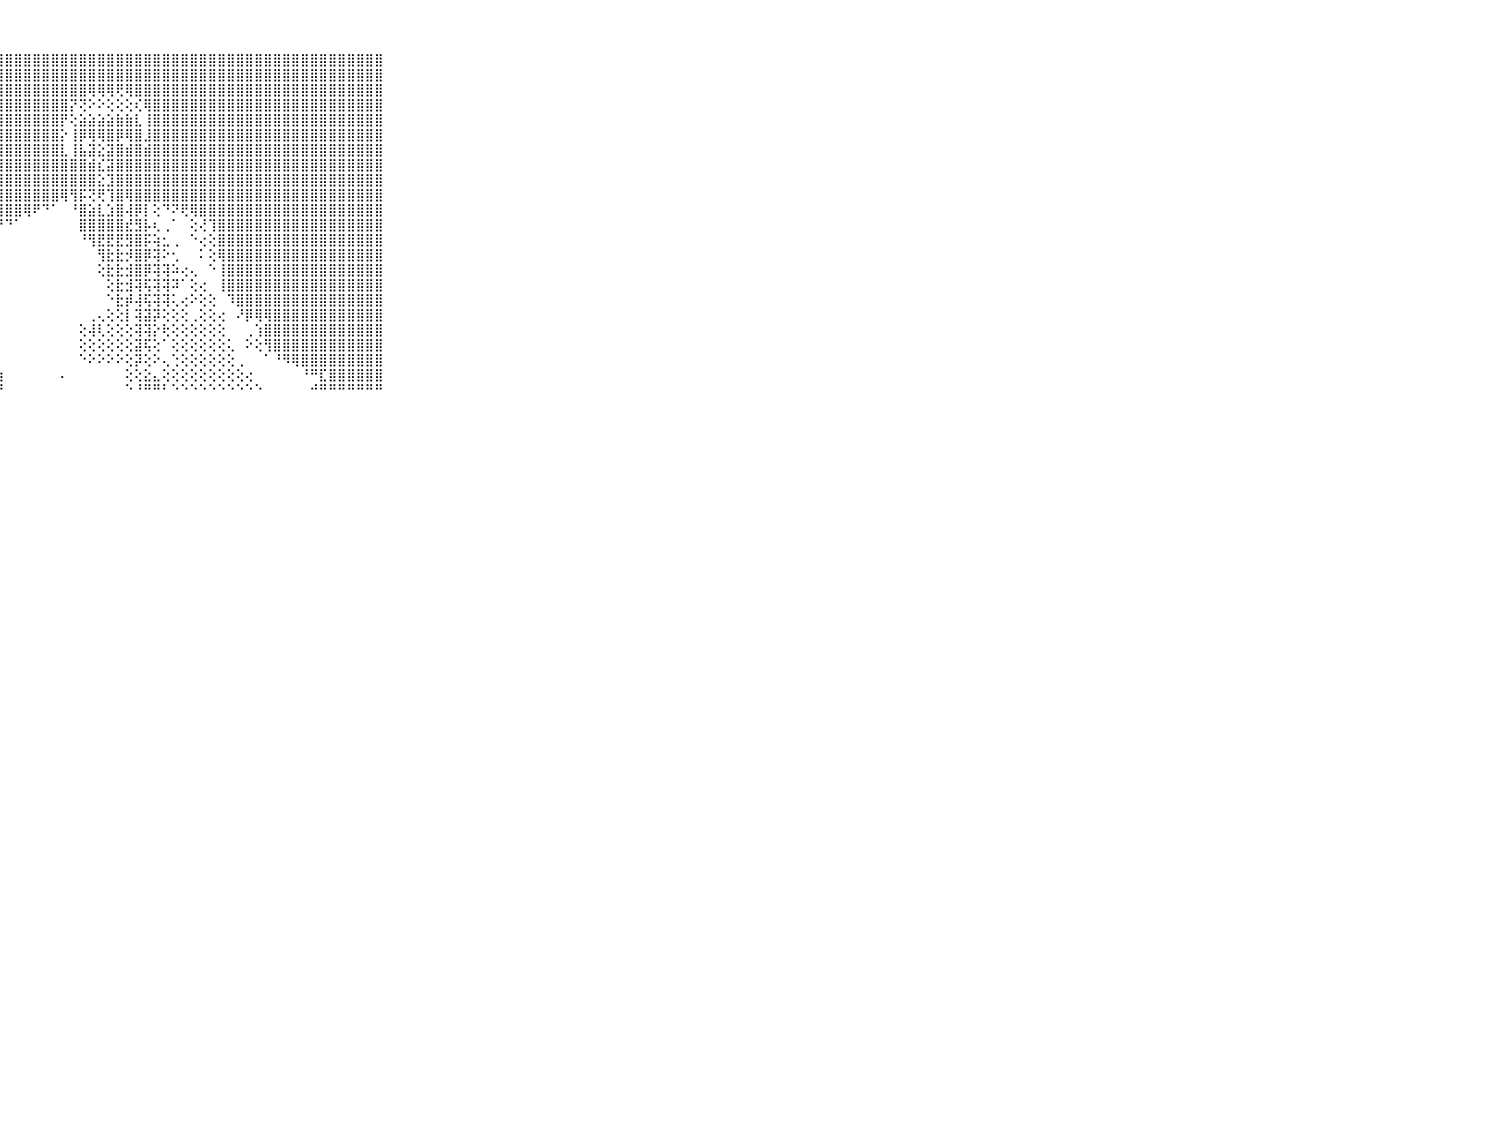

⠀⠀⠀⠀⠀⠀⠀⠀⠀⠀⠀⣿⣿⣿⣿⣿⣿⣿⣿⣿⣿⣿⣿⣿⣿⣿⣿⣿⣿⣿⣿⣿⣿⣿⣿⣿⣿⣿⣿⣿⣿⣿⣿⣿⣿⣿⣿⣿⣿⣿⣿⣿⣿⣿⣿⣿⣿⣿⣿⣿⣿⣿⣿⣿⣿⣿⣿⣿⣿⠀⠀⠀⠀⠀⠀⠀⠀⠀⠀⠀⠀
⠀⠀⠀⠀⠀⠀⠀⠀⠀⠀⠀⣿⣿⣿⣿⣿⣿⣿⣿⣿⣿⣿⣿⣿⣿⣿⣿⣿⣿⣿⣿⣿⣿⣿⣿⣿⣿⣿⣿⣿⣿⣿⣿⣿⣿⣿⣿⣿⣿⣿⣿⣿⣿⣿⣿⣿⣿⣿⣿⣿⣿⣿⣿⣿⣿⣿⣿⣿⣿⠀⠀⠀⠀⠀⠀⠀⠀⠀⠀⠀⠀
⠀⠀⠀⠀⠀⠀⠀⠀⠀⠀⠀⣿⣿⣿⣿⣿⣿⣿⣿⣿⣿⣿⣿⣿⣿⣿⣿⣿⣿⣿⣿⣿⣿⣿⣿⣿⣿⢿⢿⢿⢟⢿⣿⣿⣿⣿⣿⣿⣿⣿⣿⣿⣿⣿⣿⣿⣿⣿⣿⣿⣿⣿⣿⣿⣿⣿⣿⣿⣿⠀⠀⠀⠀⠀⠀⠀⠀⠀⠀⠀⠀
⠀⠀⠀⠀⠀⠀⠀⠀⠀⠀⠀⣿⣿⣿⣿⣿⣿⣿⣿⣿⣿⣿⣿⣿⣿⣿⣿⣿⣿⣿⣿⣿⣿⣿⣿⡝⢝⠕⠕⢕⢕⢕⢎⢿⣿⣿⣿⣿⣿⣿⣿⣿⣿⣿⣿⣿⣿⣿⣿⣿⣿⣿⣿⣿⣿⣿⣿⣿⣿⠀⠀⠀⠀⠀⠀⠀⠀⠀⠀⠀⠀
⠀⠀⠀⠀⠀⠀⠀⠀⠀⠀⠀⣿⣿⣿⣿⣿⣿⣿⣿⣿⣿⣿⣿⣿⣿⣿⣿⣿⣿⣿⣿⣿⣿⣿⡟⢕⣵⣵⣵⣵⣷⣷⣇⢸⣿⣿⣿⣿⣿⣿⣿⣿⣿⣿⣿⣿⣿⣿⣿⣿⣿⣿⣿⣿⣿⣿⣿⣿⣿⠀⠀⠀⠀⠀⠀⠀⠀⠀⠀⠀⠀
⠀⠀⠀⠀⠀⠀⠀⠀⠀⠀⠀⣿⣿⣿⣿⣿⣿⣿⣿⣿⣿⣿⣿⣿⣿⣿⣿⣿⣿⣿⣿⣿⣿⣿⡕⢸⡿⢿⢿⣿⡿⢿⣿⣸⣿⣿⣿⣿⣿⣿⣿⣿⣿⣿⣿⣿⣿⣿⣿⣿⣿⣿⣿⣿⣿⣿⣿⣿⣿⠀⠀⠀⠀⠀⠀⠀⠀⠀⠀⠀⠀
⠀⠀⠀⠀⠀⠀⠀⠀⠀⠀⠀⣿⣿⣿⣿⣿⣿⣿⣿⣿⣿⣿⣿⣿⣿⣿⣿⣿⣿⣿⣿⣿⣿⣿⣇⢸⣧⣽⣕⣽⣿⣾⣿⣾⣿⣿⣿⣿⣿⣿⣿⣿⣿⣿⣿⣿⣿⣿⣿⣿⣿⣿⣿⣿⣿⣿⣿⣿⣿⠀⠀⠀⠀⠀⠀⠀⠀⠀⠀⠀⠀
⠀⠀⠀⠀⠀⠀⠀⠀⠀⠀⠀⣿⣿⣿⣿⣿⣿⣿⣿⣿⣿⣿⣿⣿⣿⣿⣿⣿⣿⣿⣿⣿⣿⣿⣿⣿⣿⣾⣎⣽⣿⣿⣿⣿⣿⣿⣿⣿⣿⣿⣿⣿⣿⣿⣿⣿⣿⣿⣿⣿⣿⣿⣿⣿⣿⣿⣿⣿⣿⠀⠀⠀⠀⠀⠀⠀⠀⠀⠀⠀⠀
⠀⠀⠀⠀⠀⠀⠀⠀⠀⠀⠀⣿⣿⣿⣿⣿⣿⣿⣿⣿⣿⣿⣿⣿⣿⣿⣿⣿⣿⣿⣿⣿⣿⣿⣿⣿⣿⣿⣕⣹⣿⣿⣿⣿⣿⣿⣿⣿⣿⣿⣿⣿⣿⣿⣿⣿⣿⣿⣿⣿⣿⣿⣿⣿⣿⣿⣿⣿⣿⠀⠀⠀⠀⠀⠀⠀⠀⠀⠀⠀⠀
⠀⠀⠀⠀⠀⠀⠀⠀⠀⠀⠀⣿⣿⣿⣿⣿⣿⣿⣿⣿⣿⣿⣿⣿⣿⣿⣿⣿⣿⣿⣿⣿⣿⣿⢿⢻⡯⢝⢟⢹⣿⢿⣿⣿⣿⣿⣿⣿⣿⣿⣿⣿⣿⣿⣿⣿⣿⣿⣿⣿⣿⣿⣿⣿⣿⣿⣿⣿⣿⠀⠀⠀⠀⠀⠀⠀⠀⠀⠀⠀⠀
⠀⠀⠀⠀⠀⠀⠀⠀⠀⠀⠀⣿⣿⣿⣿⣿⣿⣿⣿⣿⣿⣿⣿⣿⣿⣿⣿⣿⣿⣿⢿⠟⠙⠁⠀⠘⣿⣵⣇⣱⣿⢼⡿⡇⢕⠙⠝⢟⢿⣿⣿⣿⣿⣿⣿⣿⣿⣿⣿⣿⣿⣿⣿⣿⣿⣿⣿⣿⣿⠀⠀⠀⠀⠀⠀⠀⠀⠀⠀⠀⠀
⠀⠀⠀⠀⠀⠀⠀⠀⠀⠀⠀⣿⣿⣿⣿⣿⣿⣿⣿⣿⣿⣿⣿⣿⣿⣿⡿⠟⠙⠁⠀⠀⠀⠀⠀⠀⣿⣿⣿⣿⣿⣞⣻⡧⢆⢀⠁⠀⢕⢜⢹⣿⣿⣿⣿⣿⣿⣿⣿⣿⣿⣿⣿⣿⣿⣿⣿⣿⣿⠀⠀⠀⠀⠀⠀⠀⠀⠀⠀⠀⠀
⠀⠀⠀⠀⠀⠀⠀⠀⠀⠀⠀⣿⣿⣿⣿⣿⣿⣿⣿⣿⣿⣿⣿⣿⣿⣿⠑⠀⠀⠀⠀⠀⠀⠀⠀⠀⠘⢻⣟⣟⣟⣻⣿⡯⢵⣂⢀⠀⠑⢔⢕⣿⣿⣿⣿⣿⣿⣿⣿⣿⣿⣿⣿⣿⣿⣿⣿⣿⣿⠀⠀⠀⠀⠀⠀⠀⠀⠀⠀⠀⠀
⠀⠀⠀⠀⠀⠀⠀⠀⠀⠀⠀⣿⣿⣿⣿⣿⣿⣿⣿⣿⣿⣿⣿⣿⣿⡇⠀⠀⠀⠀⠀⠀⠀⠀⠀⠀⠀⠀⢻⣗⣗⡺⣿⡿⢽⠕⢂⠀⠀⠅⢕⢿⣿⣿⣿⣿⣿⣿⣿⣿⣿⣿⣿⣿⣿⣿⣿⣿⣿⠀⠀⠀⠀⠀⠀⠀⠀⠀⠀⠀⠀
⠀⠀⠀⠀⠀⠀⠀⠀⠀⠀⠀⣿⣿⣿⣿⣿⣿⣿⣿⣿⣿⣿⣿⣿⣿⡇⠀⠀⠀⠀⠀⠀⠀⠀⠀⠀⠀⠀⢕⣗⣗⣺⣿⡿⢽⢽⠵⢔⢄⠀⠑⢸⣿⣿⣿⣿⣿⣿⣿⣿⣿⣿⣿⣿⣿⣿⣿⣿⣿⠀⠀⠀⠀⠀⠀⠀⠀⠀⠀⠀⠀
⠀⠀⠀⠀⠀⠀⠀⠀⠀⠀⠀⣿⣿⣿⣿⣿⣿⣿⣿⣿⣿⣿⣿⣿⣿⢕⠀⠀⠀⠀⠀⠀⠀⠀⠀⠀⠀⠀⠀⢕⣗⣺⢽⢯⢽⢽⠽⠁⢕⢔⠀⢸⣿⣿⣿⣿⣿⣿⣿⣿⣿⣿⣿⣿⣿⣿⣿⣿⣿⠀⠀⠀⠀⠀⠀⠀⠀⠀⠀⠀⠀
⠀⠀⠀⠀⠀⠀⠀⠀⠀⠀⠀⣿⣿⣿⣿⣿⣿⣿⣿⣿⣿⣿⣿⣿⡇⢕⢀⠀⠀⠀⠀⠀⠀⠀⠀⠀⠀⠀⠀⠑⣗⡾⢼⢯⢽⢽⢅⢔⠕⢕⢕⠀⠹⣿⣿⣿⣿⣿⣿⣿⣿⣿⣿⣿⣿⣿⣿⣿⣿⠀⠀⠀⠀⠀⠀⠀⠀⠀⠀⠀⠀
⠀⠀⠀⠀⠀⠀⠀⠀⠀⠀⠀⣿⣿⣿⣿⣿⣿⣿⣿⣿⣿⣿⣿⡿⠑⠀⠀⠀⠀⠀⠀⠀⠀⠀⠀⠀⠀⢀⢄⢕⢕⡇⢽⣽⡽⢕⢕⢕⢀⢕⢕⢔⠀⠜⡿⢿⢿⣿⣿⣿⣿⣿⣿⣿⣿⣿⣿⣿⣿⠀⠀⠀⠀⠀⠀⠀⠀⠀⠀⠀⠀
⠀⠀⠀⠀⠀⠀⠀⠀⠀⠀⠀⣿⣿⣿⣿⣿⣿⣿⣿⣿⣿⣿⣿⡇⠀⠀⠀⠀⠀⠀⠀⠀⠀⠀⠀⠀⢕⢼⢇⢕⢕⢕⢽⢽⡕⢗⢕⢕⢕⢕⢕⢕⠀⠀⢀⢱⣿⣿⣿⣿⣿⣿⣿⣿⣿⣿⣿⣿⣿⠀⠀⠀⠀⠀⠀⠀⠀⠀⠀⠀⠀
⠀⠀⠀⠀⠀⠀⠀⠀⠀⠀⠀⣿⣿⣿⣿⣿⣿⣿⣿⣿⣿⣿⣿⡇⠀⠀⠀⠀⠀⠀⠀⠀⠀⠀⠀⠀⢕⢕⢕⢕⢕⢕⣽⢯⢕⠁⢕⢕⢕⢕⢕⢕⢅⠀⠕⢕⢻⣿⣿⣿⣿⣿⣿⣿⣿⣿⣿⣿⣿⠀⠀⠀⠀⠀⠀⠀⠀⠀⠀⠀⠀
⠀⠀⠀⠀⠀⠀⠀⠀⠀⠀⠀⣿⣿⣿⣿⣿⣿⣿⣿⣿⣿⣿⣿⣧⡄⠀⠀⠀⠀⠀⠀⠀⠀⠀⠀⠀⠑⠕⠕⠕⠕⢕⡽⢕⠕⢄⢑⢕⢕⢕⢕⢕⢕⢀⠀⠀⠁⠘⠻⢿⣿⣿⣿⣿⣿⣿⣿⣿⣿⠀⠀⠀⠀⠀⠀⠀⠀⠀⠀⠀⠀
⠀⠀⠀⠀⠀⠀⠀⠀⠀⠀⠀⣿⣿⣿⣿⣿⣿⣿⣿⣿⣿⣿⣿⣿⣿⣷⣶⣴⠀⠀⠀⠀⠀⠀⠄⠀⠀⠀⠀⠀⠀⢕⢕⣕⣄⢕⢕⢕⢕⢕⢕⢕⢕⢕⢔⠀⠀⠀⠀⠀⠘⠛⣏⣿⣿⣿⣿⣿⣿⠀⠀⠀⠀⠀⠀⠀⠀⠀⠀⠀⠀
⠀⠀⠀⠀⠀⠀⠀⠀⠀⠀⠀⠛⠛⠛⠛⠛⠛⠛⠛⠛⠛⠛⠛⠛⠛⠛⠛⠛⠀⠀⠀⠀⠀⠀⠀⠀⠀⠀⠀⠀⠀⠑⠘⠛⠛⠃⠑⠑⠑⠑⠑⠑⠑⠑⠑⠑⠀⠀⠀⠀⠀⠚⠛⠛⠛⠛⠛⠛⠛⠀⠀⠀⠀⠀⠀⠀⠀⠀⠀⠀⠀